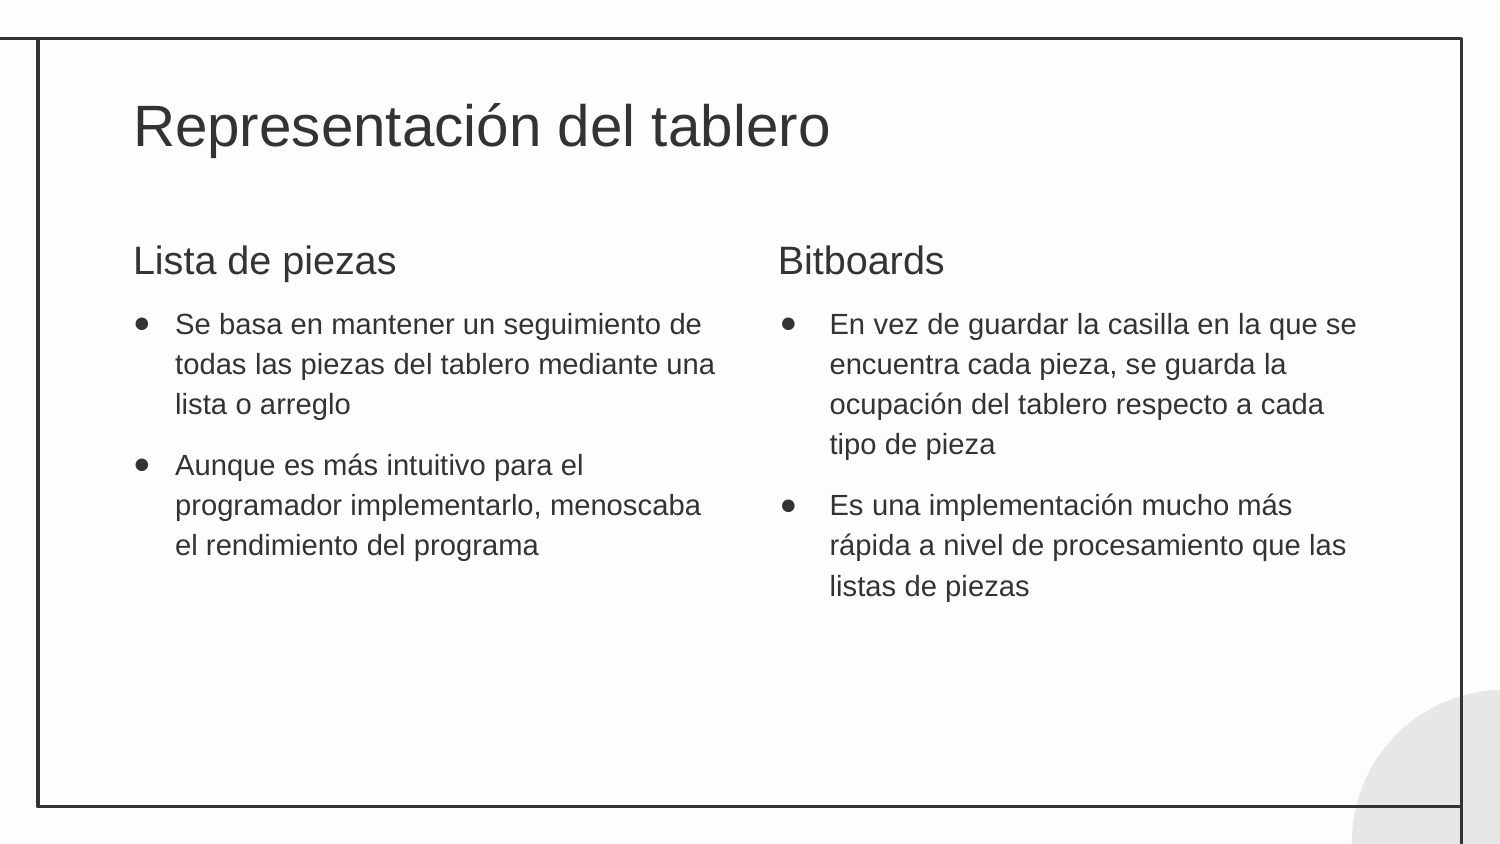

# Representación del tablero
Lista de piezas
Bitboards
Se basa en mantener un seguimiento de todas las piezas del tablero mediante una lista o arreglo
Aunque es más intuitivo para el programador implementarlo, menoscaba el rendimiento del programa
En vez de guardar la casilla en la que se encuentra cada pieza, se guarda la ocupación del tablero respecto a cada tipo de pieza
Es una implementación mucho más rápida a nivel de procesamiento que las listas de piezas